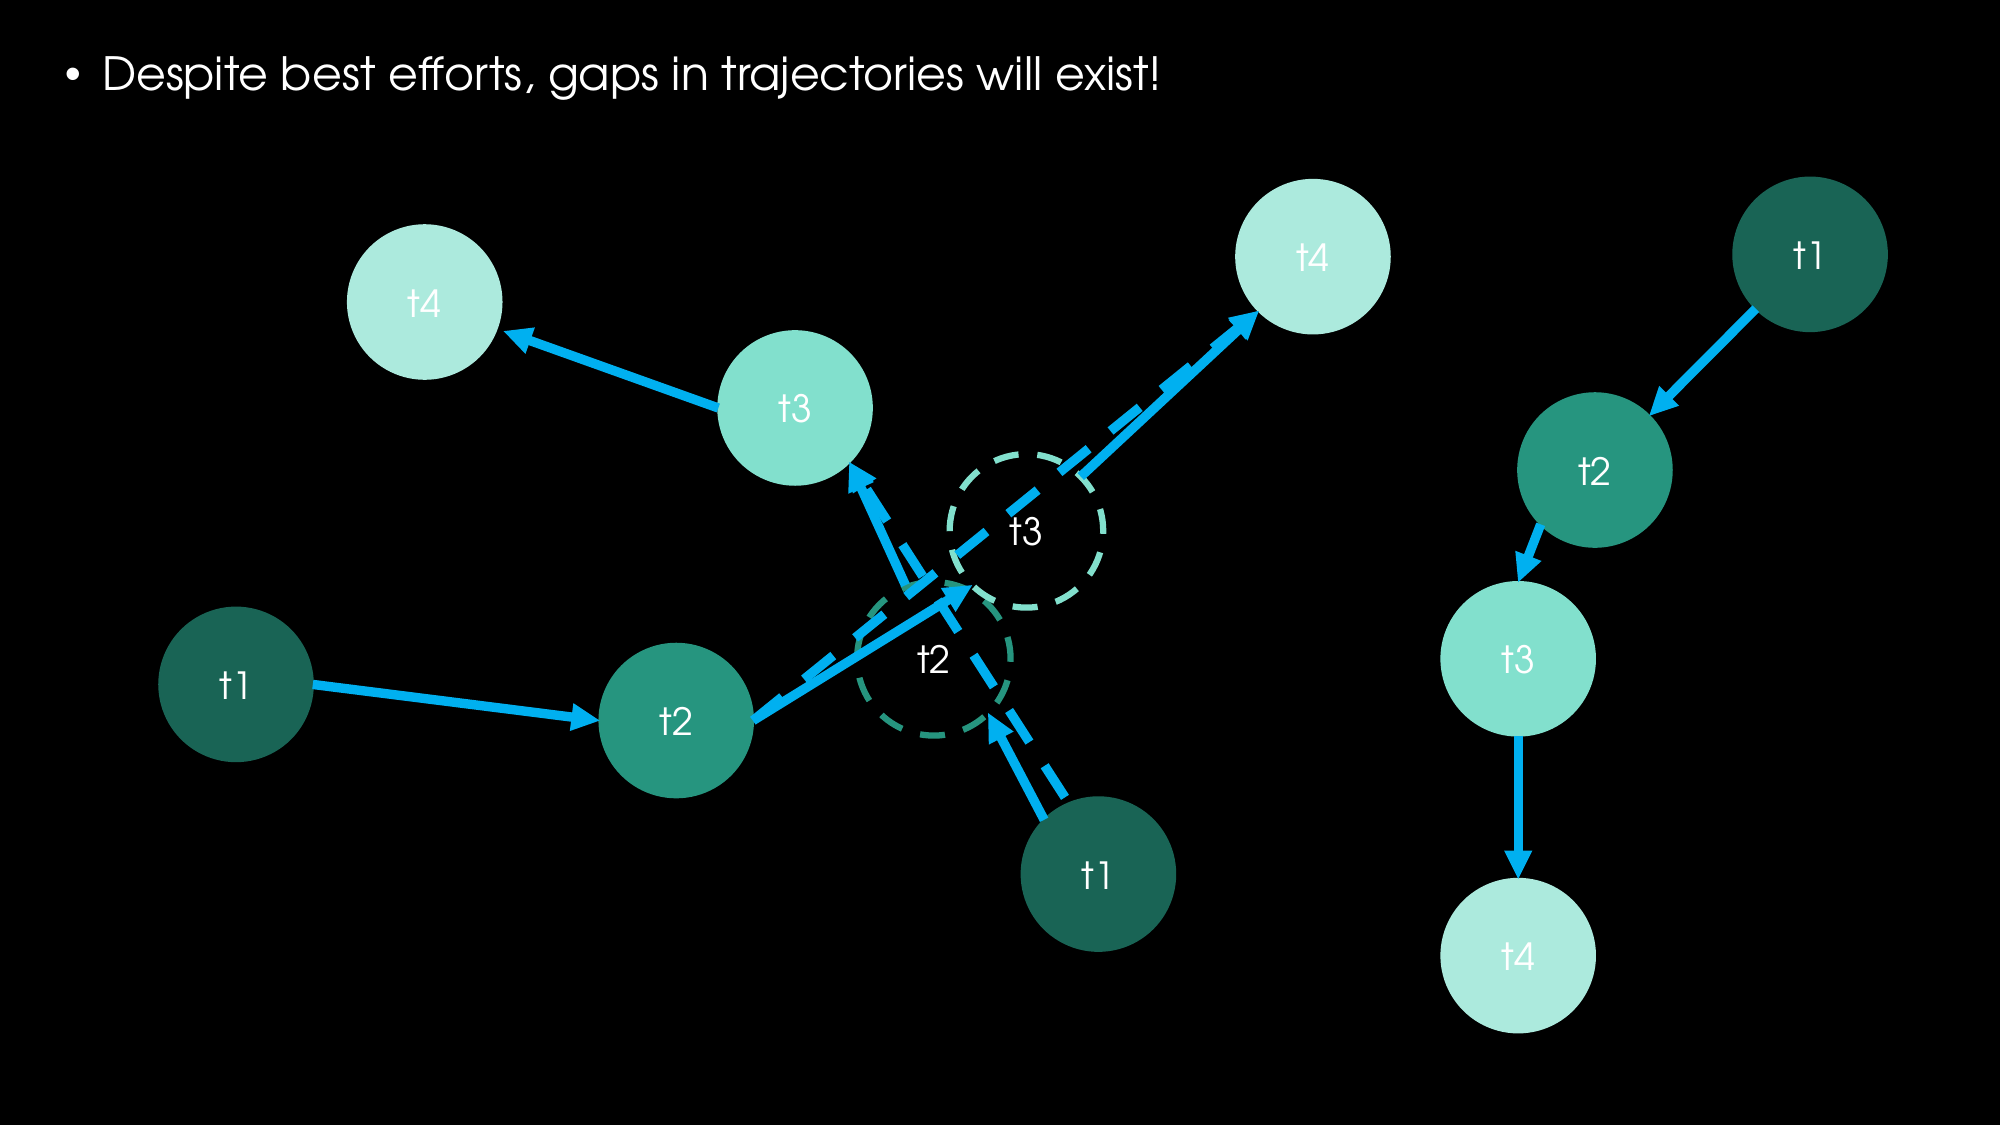

Despite best efforts, gaps in trajectories will exist!

t1
t4
t4
t3
t2
t3
t2
t3
t1
t2
t1
t4